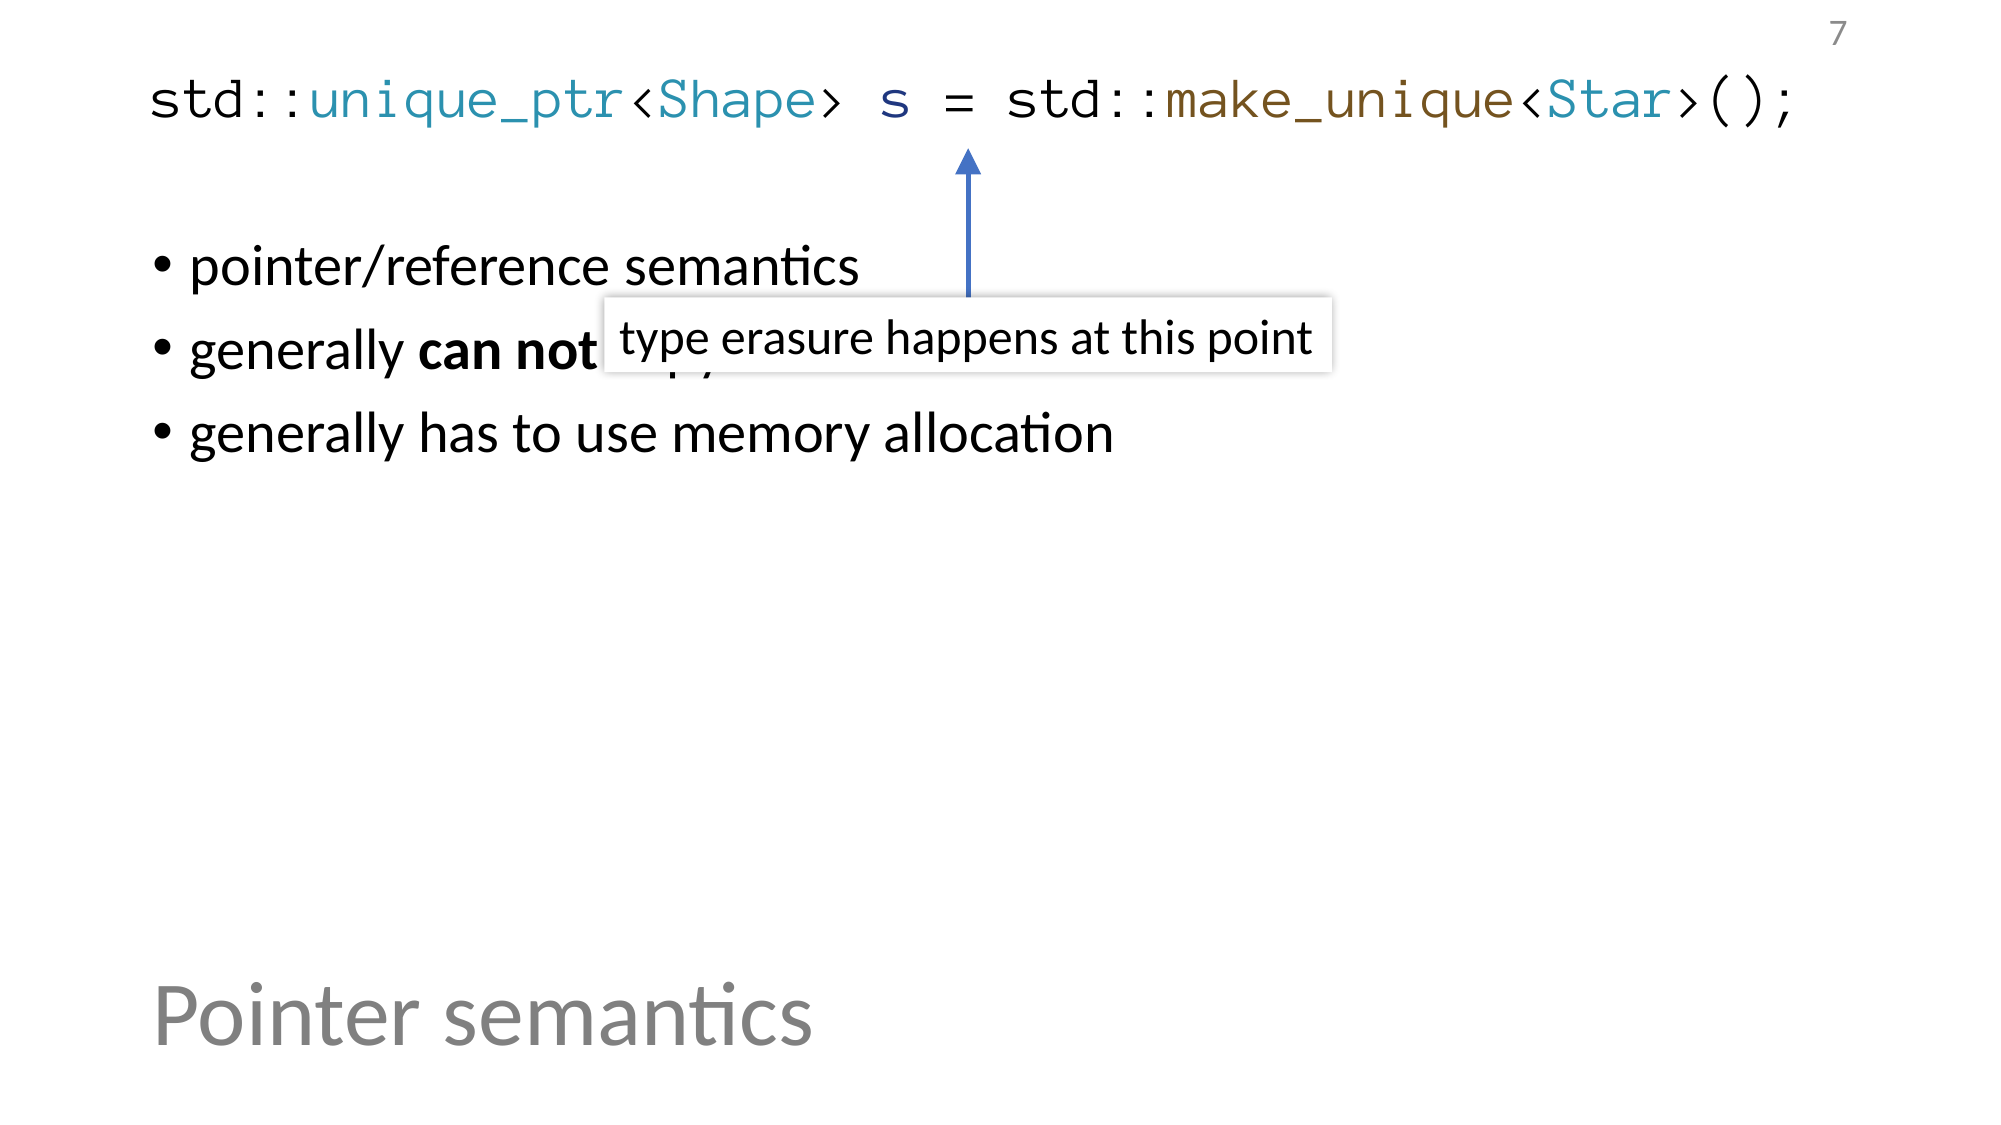

7
std::unique_ptr<Shape> s = std::make_unique<Star>();

pointer/reference semantics
generally can not copy/clone values
generally has to use memory allocation
type erasure happens at this point
# Pointer semantics